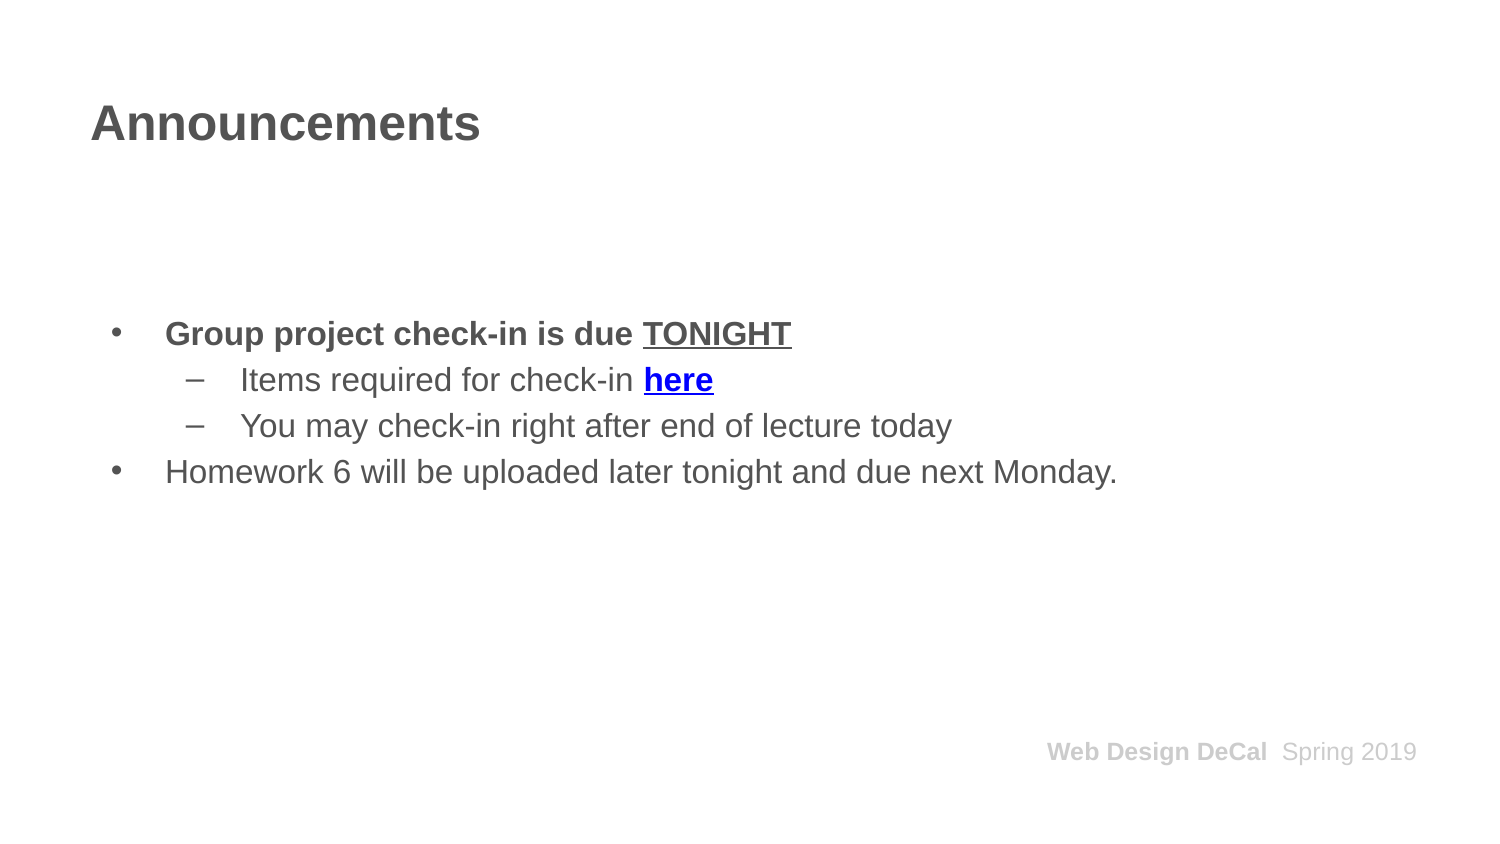

# Announcements
Group project check-in is due TONIGHT
Items required for check-in here
You may check-in right after end of lecture today
Homework 6 will be uploaded later tonight and due next Monday.